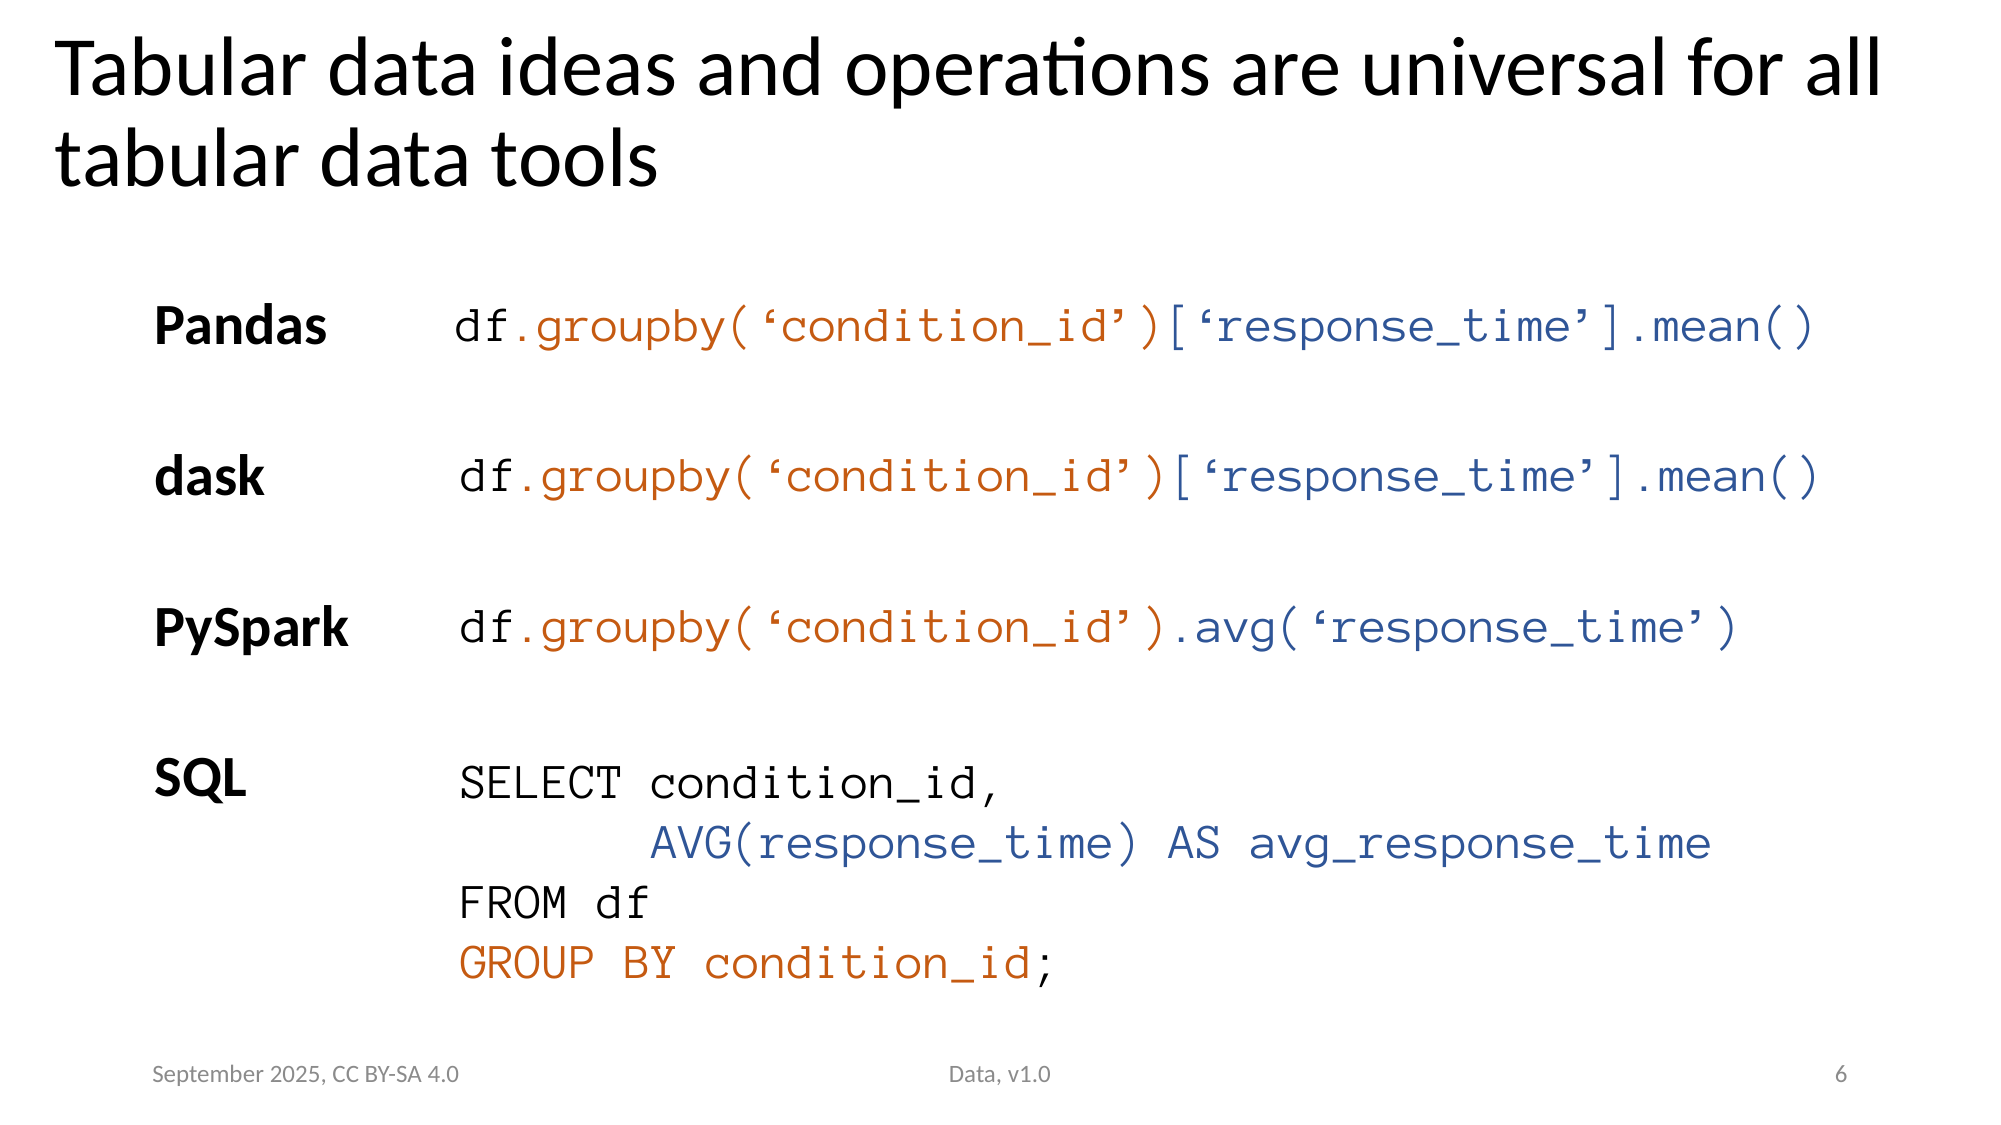

# Tabular data ideas and operations are universal for all tabular data tools
Pandas
df.groupby(‘condition_id’)[‘response_time’].mean()
dask
df.groupby(‘condition_id’)[‘response_time’].mean()
PySpark
df.groupby(‘condition_id’).avg(‘response_time’)
SQL
SELECT condition_id,
       AVG(response_time) AS avg_response_time
FROM df
GROUP BY condition_id;
September 2025, CC BY-SA 4.0
Data, v1.0
6